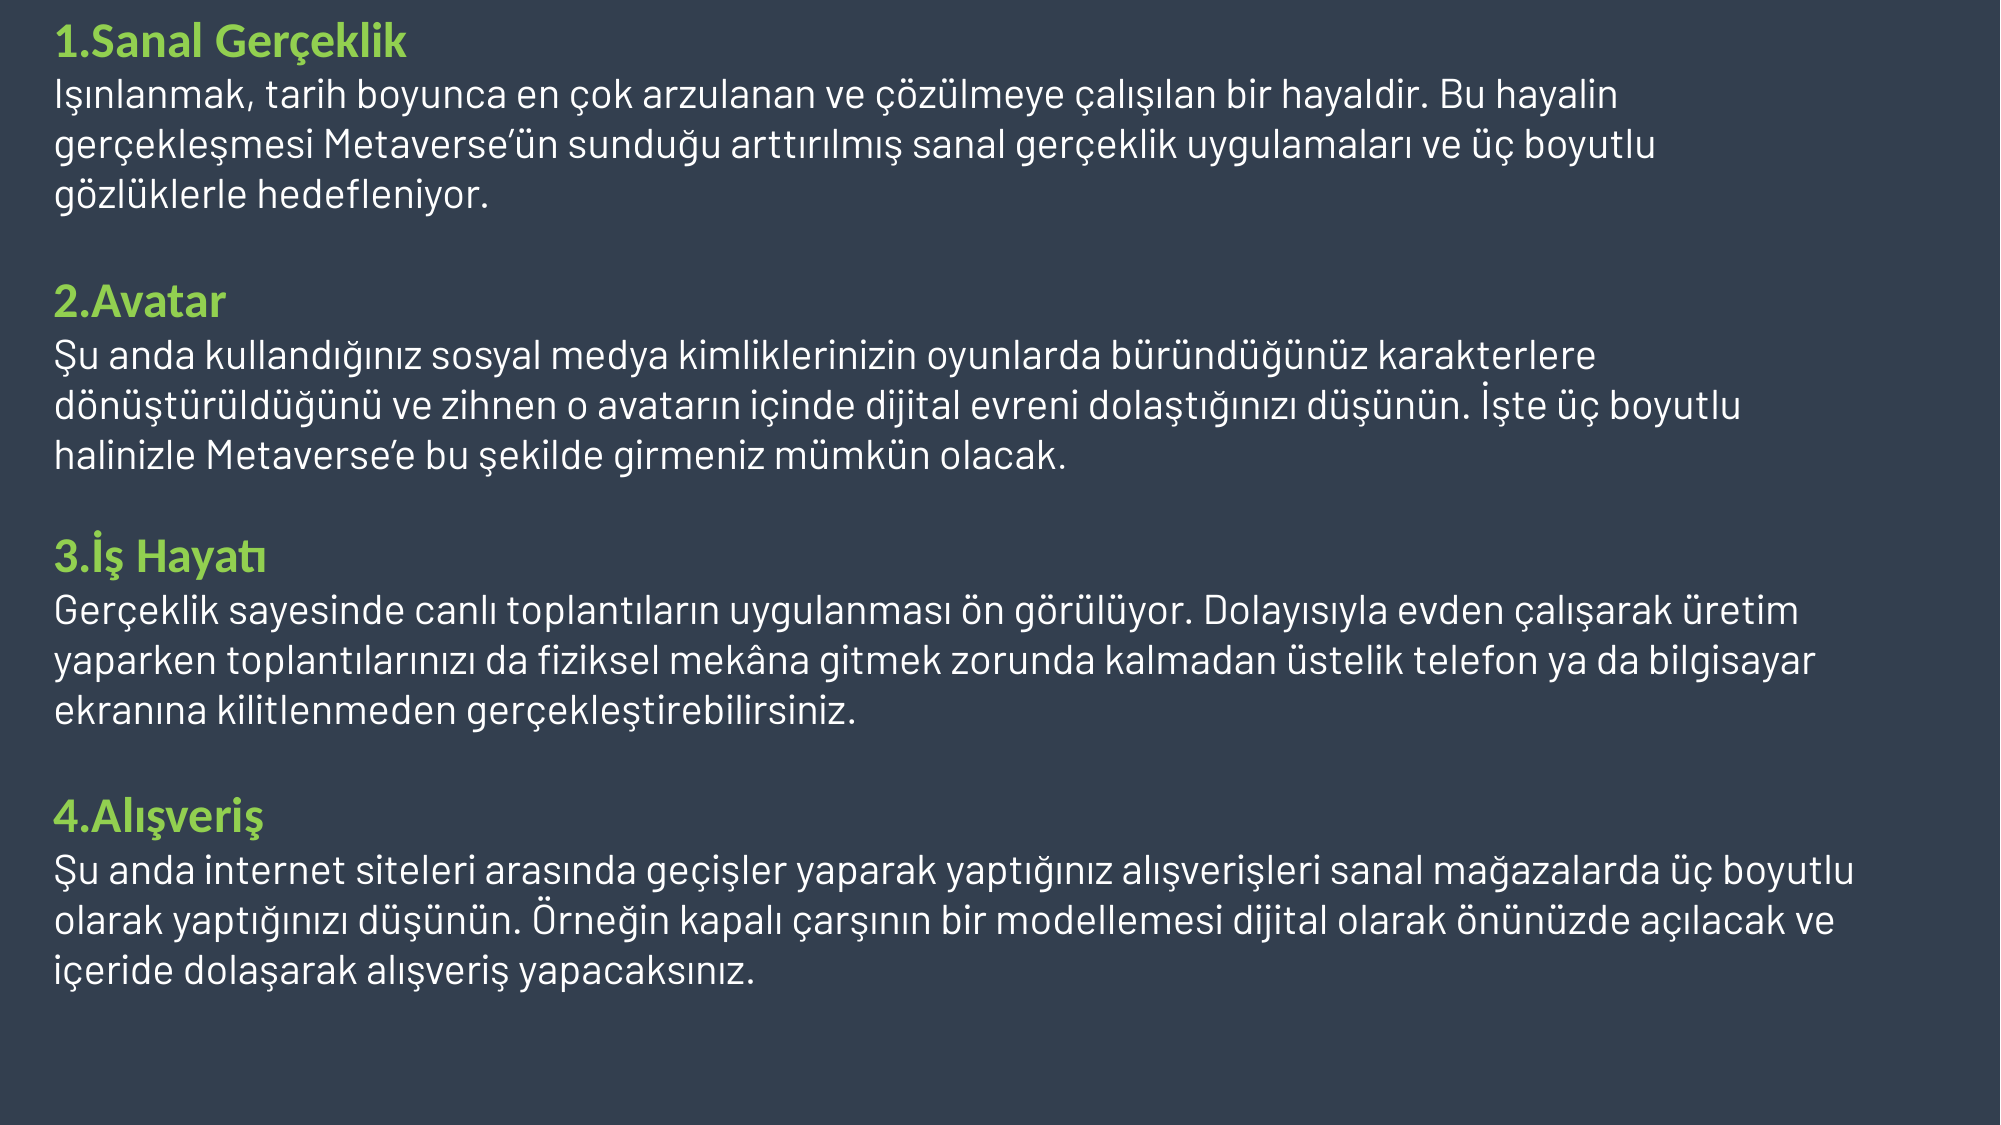

Sanal Gerçeklik
Işınlanmak, tarih boyunca en çok arzulanan ve çözülmeye çalışılan bir hayaldir. Bu hayalin gerçekleşmesi Metaverse’ün sunduğu arttırılmış sanal gerçeklik uygulamaları ve üç boyutlu gözlüklerle hedefleniyor.

Avatar
Şu anda kullandığınız sosyal medya kimliklerinizin oyunlarda büründüğünüz karakterlere dönüştürüldüğünü ve zihnen o avatarın içinde dijital evreni dolaştığınızı düşünün. İşte üç boyutlu halinizle Metaverse’e bu şekilde girmeniz mümkün olacak.

İş Hayatı
Gerçeklik sayesinde canlı toplantıların uygulanması ön görülüyor. Dolayısıyla evden çalışarak üretim yaparken toplantılarınızı da fiziksel mekâna gitmek zorunda kalmadan üstelik telefon ya da bilgisayar ekranına kilitlenmeden gerçekleştirebilirsiniz.

Alışveriş
Şu anda internet siteleri arasında geçişler yaparak yaptığınız alışverişleri sanal mağazalarda üç boyutlu olarak yaptığınızı düşünün. Örneğin kapalı çarşının bir modellemesi dijital olarak önünüzde açılacak ve içeride dolaşarak alışveriş yapacaksınız.